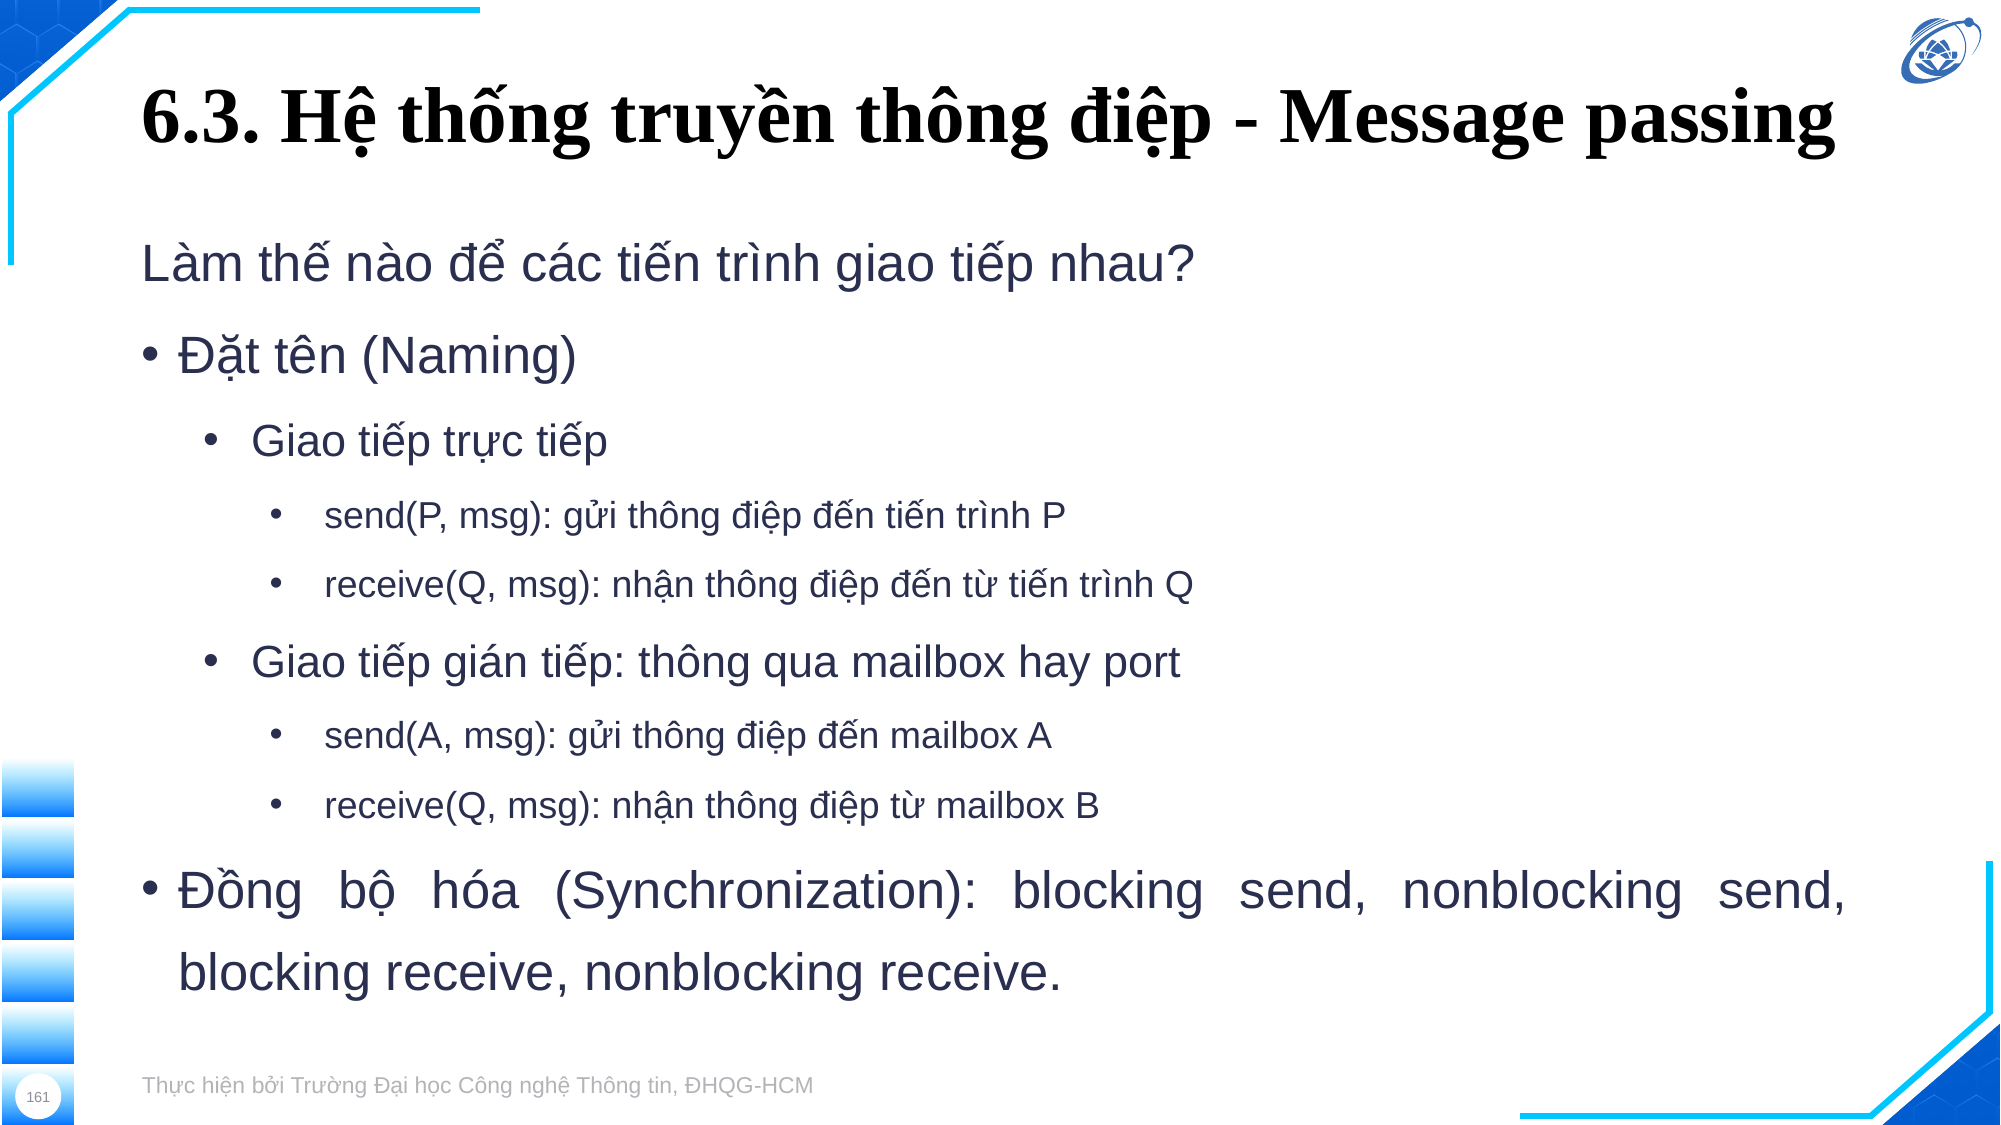

# 6.3. Hệ thống truyền thông điệp - Message passing
Làm thế nào để các tiến trình giao tiếp nhau?
Đặt tên (Naming)
Giao tiếp trực tiếp
send(P, msg): gửi thông điệp đến tiến trình P
receive(Q, msg): nhận thông điệp đến từ tiến trình Q
Giao tiếp gián tiếp: thông qua mailbox hay port
send(A, msg): gửi thông điệp đến mailbox A
receive(Q, msg): nhận thông điệp từ mailbox B
Đồng bộ hóa (Synchronization): blocking send, nonblocking send, blocking receive, nonblocking receive.

Thực hiện bởi Trường Đại học Công nghệ Thông tin, ĐHQG-HCM
161